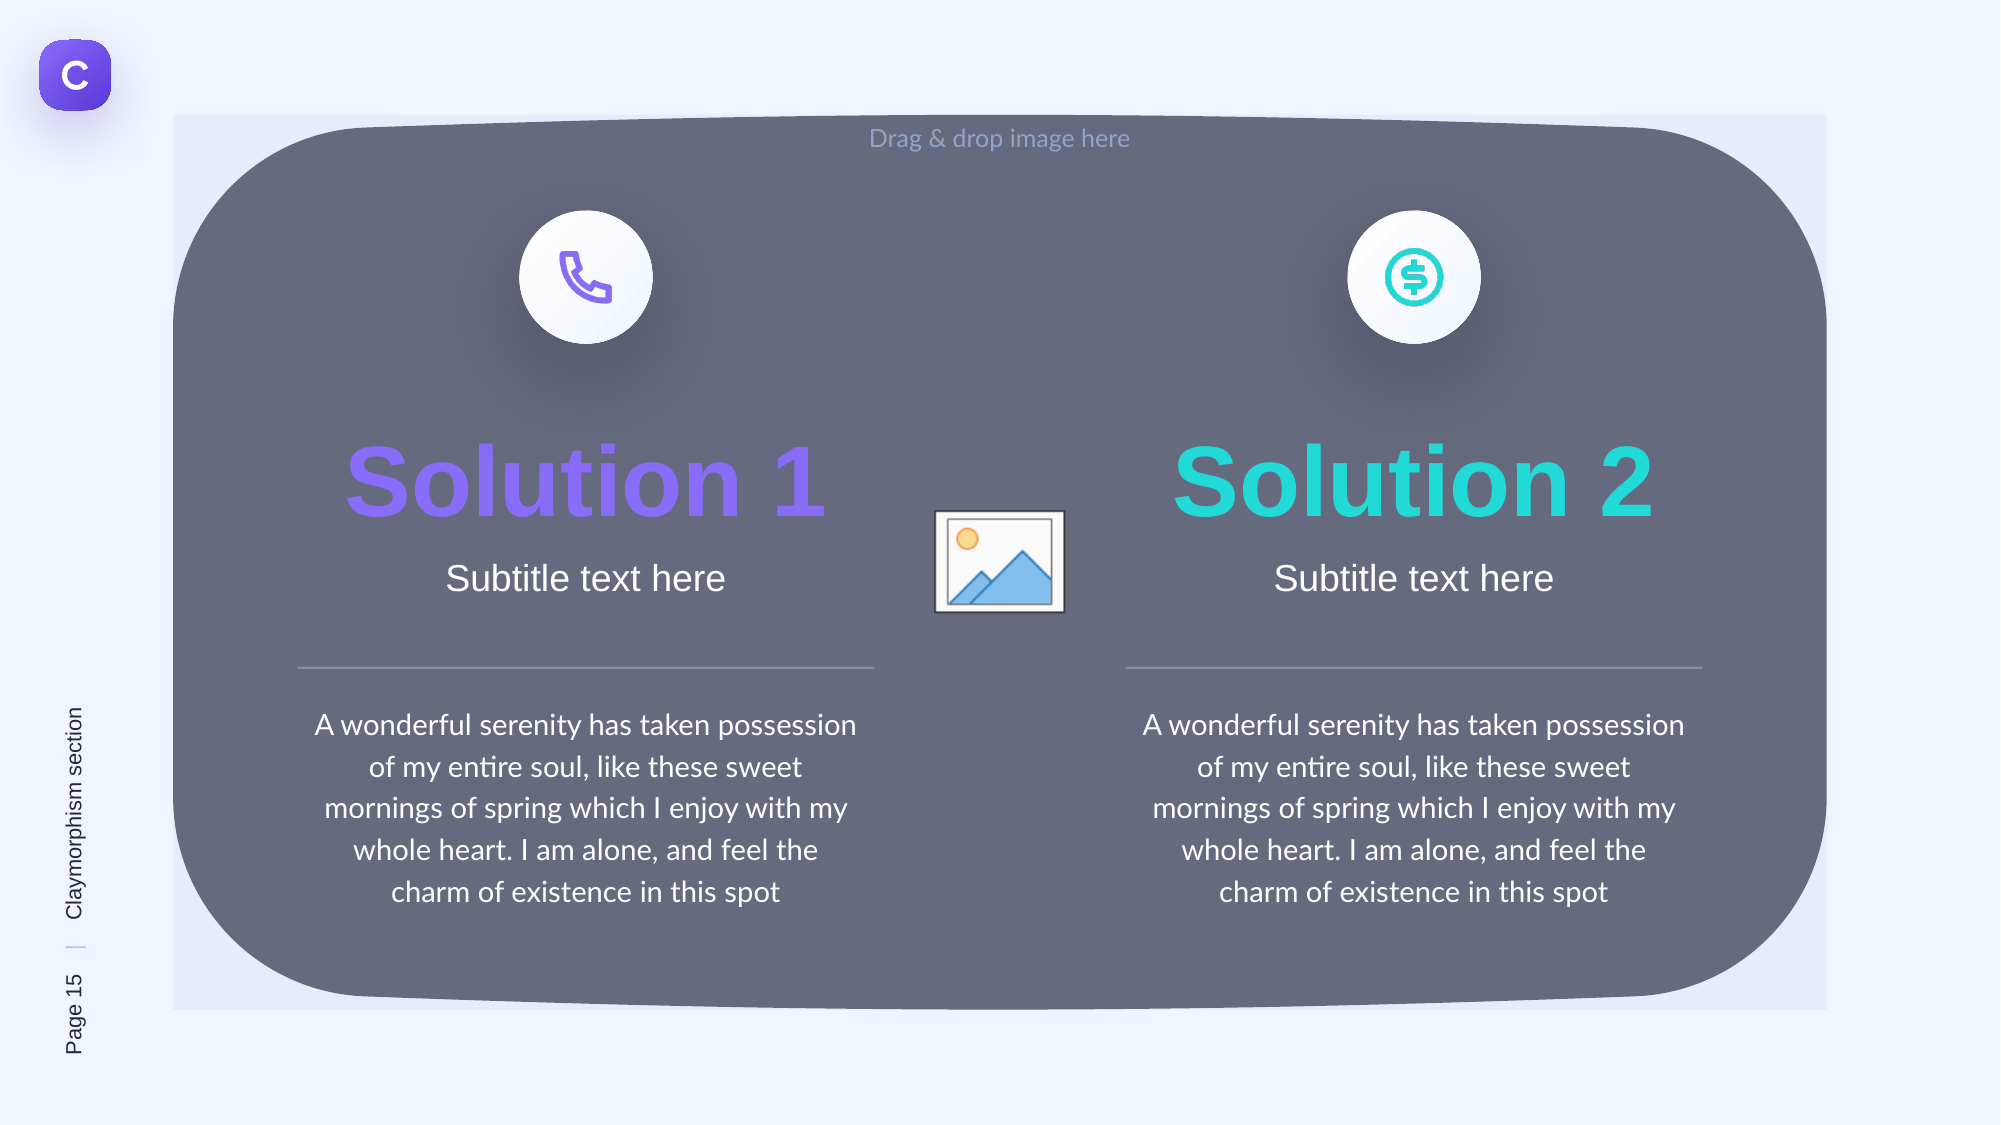

Solution 1
Subtitle text here
Solution 2
Subtitle text here

A wonderful serenity has taken possession of my entire soul, like these sweet mornings of spring which I enjoy with my whole heart. I am alone, and feel the charm of existence in this spot
A wonderful serenity has taken possession of my entire soul, like these sweet mornings of spring which I enjoy with my whole heart. I am alone, and feel the charm of existence in this spot